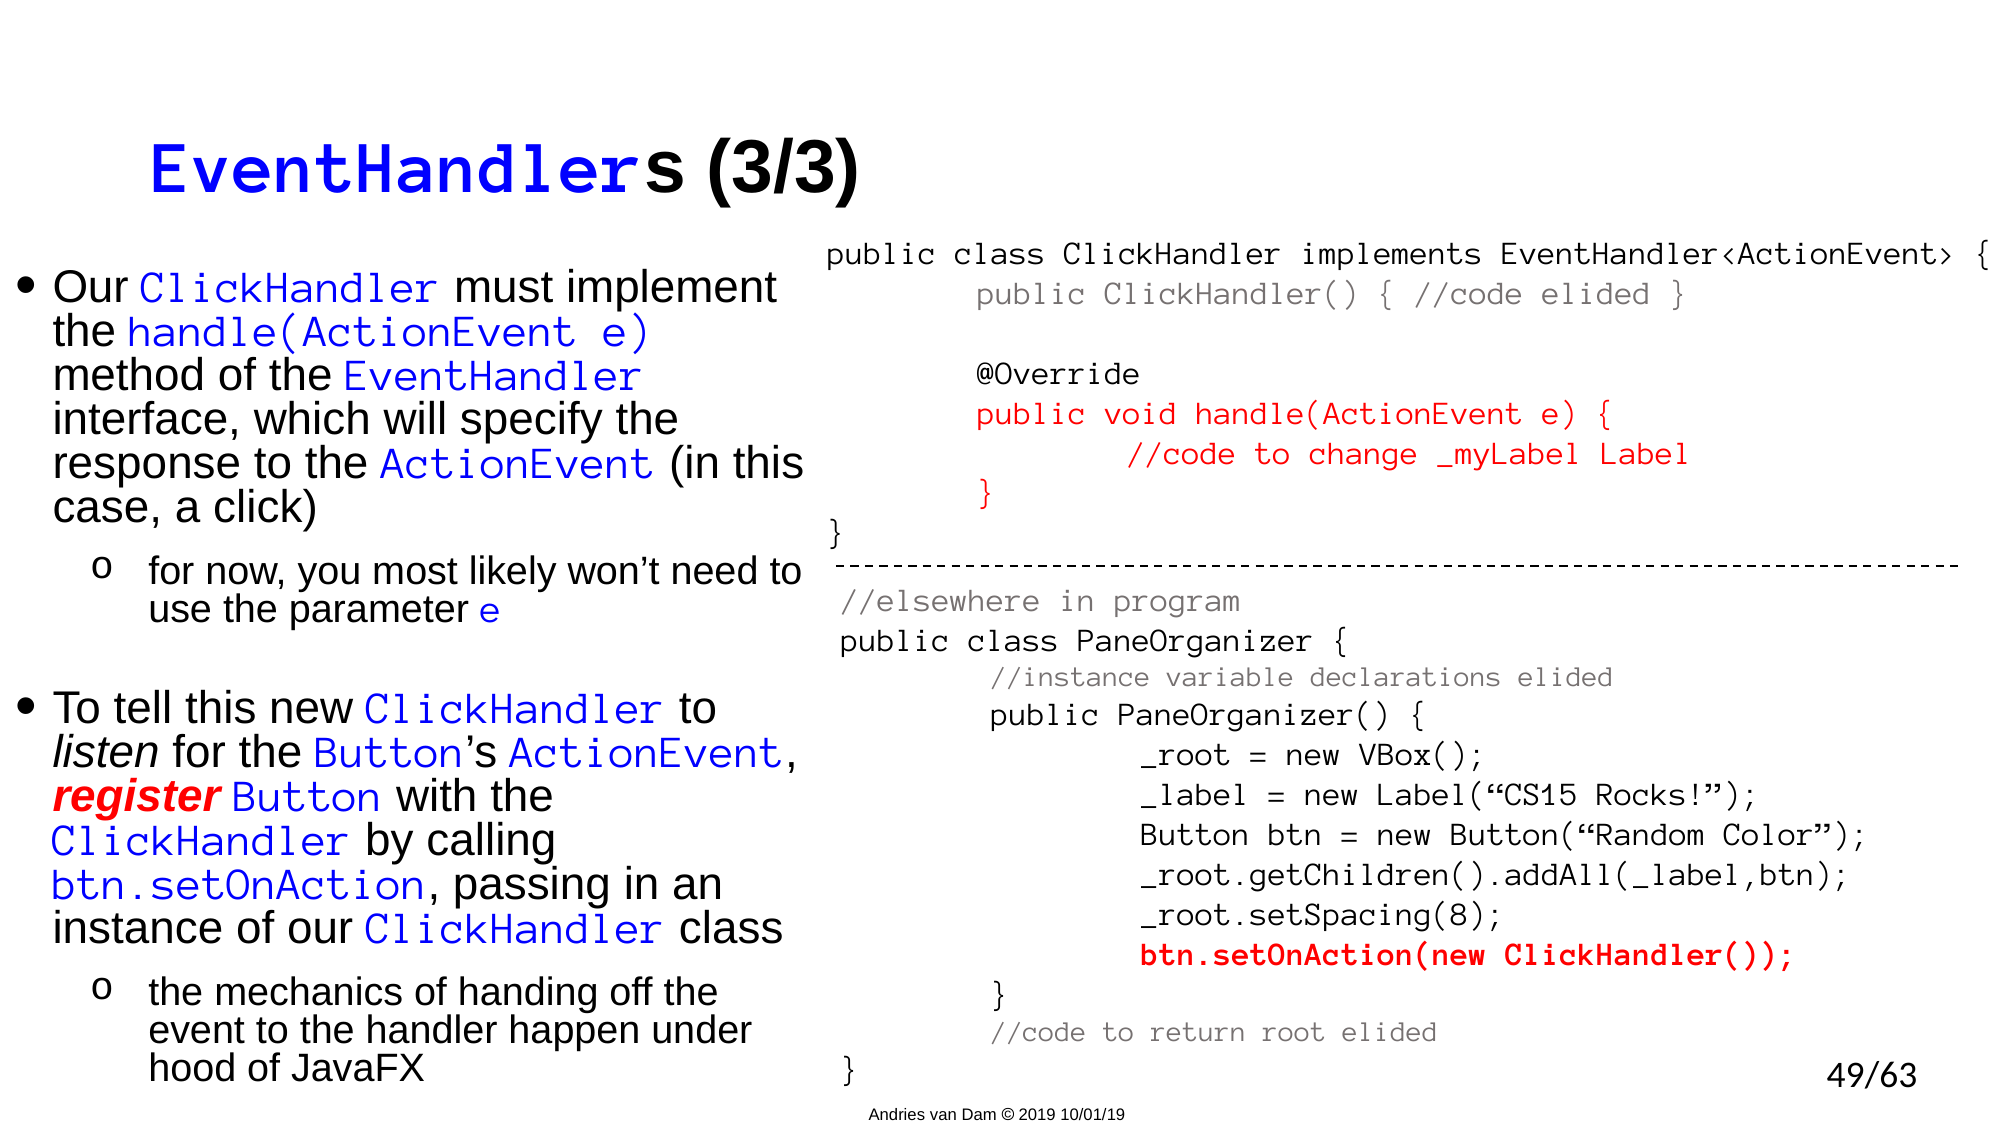

# EventHandlers (3/3)
public class ClickHandler implements EventHandler<ActionEvent> {
	public ClickHandler() { //code elided }

	@Override
	public void handle(ActionEvent e) {
		//code to change _myLabel Label
	}
}
Our ClickHandler must implement the handle(ActionEvent e) method of the EventHandler interface, which will specify the response to the ActionEvent (in this case, a click)
for now, you most likely won’t need to use the parameter e

To tell this new ClickHandler to listen for the Button’s ActionEvent, register Button with the ClickHandler by calling btn.setOnAction, passing in an instance of our ClickHandler class
the mechanics of handing off the event to the handler happen under hood of JavaFX
//elsewhere in program
public class PaneOrganizer {
	//instance variable declarations elided
	public PaneOrganizer() {
		_root = new VBox();
		_label = new Label(“CS15 Rocks!”);
		Button btn = new Button(“Random Color”);
		_root.getChildren().addAll(_label,btn);
		_root.setSpacing(8);
		btn.setOnAction(new ClickHandler());
	}
	//code to return root elided
}